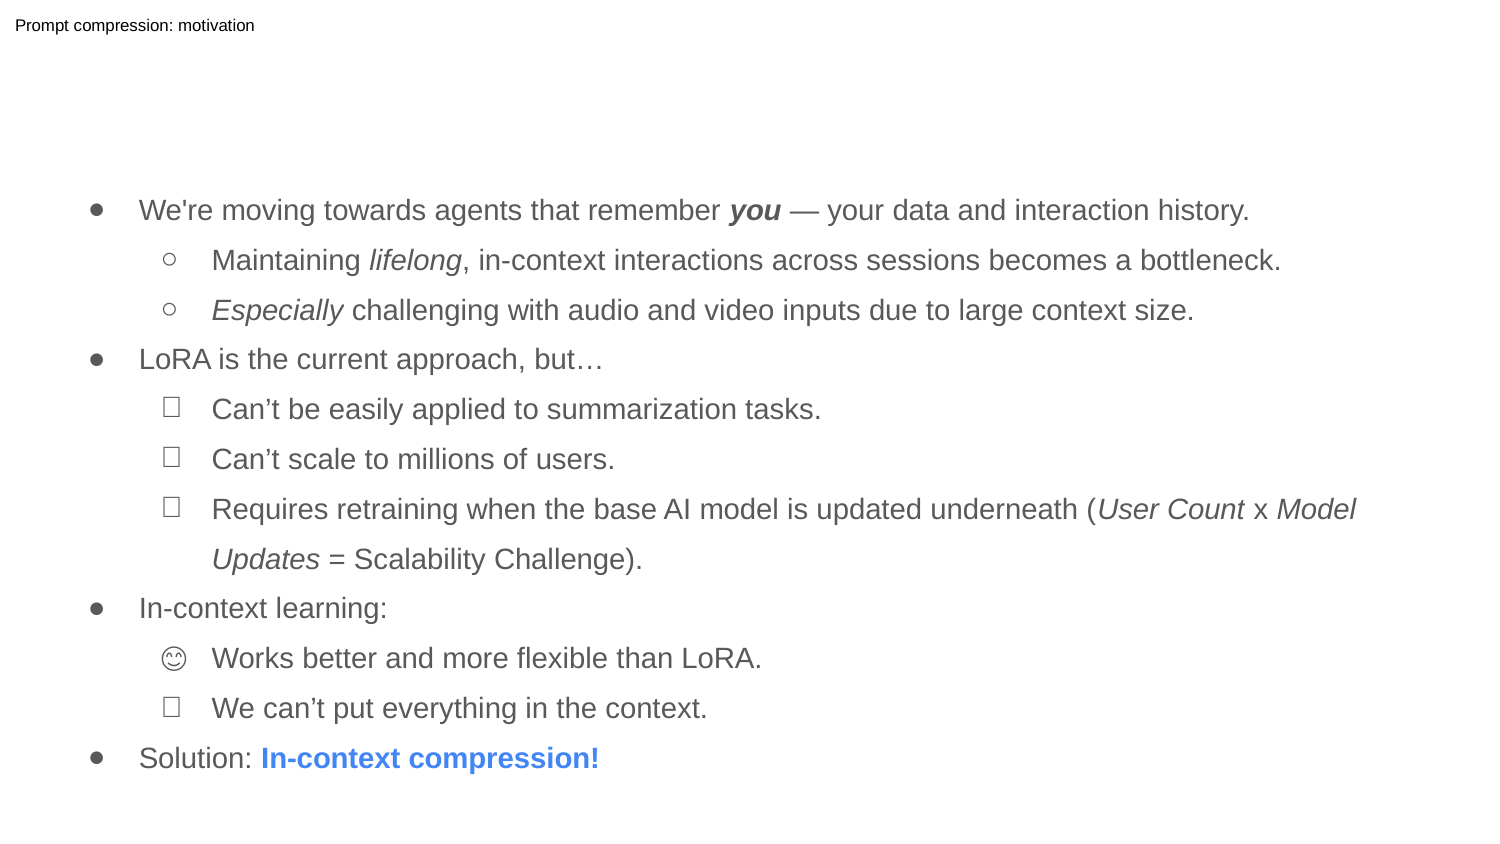

# Prompt compression: motivation
We're moving towards agents that remember you — your data and interaction history.
Maintaining lifelong, in-context interactions across sessions becomes a bottleneck.
Especially challenging with audio and video inputs due to large context size.
LoRA is the current approach, but…
Can’t be easily applied to summarization tasks.
Can’t scale to millions of users.
Requires retraining when the base AI model is updated underneath (User Count x Model Updates = Scalability Challenge).
In-context learning:
Works better and more flexible than LoRA.
We can’t put everything in the context.
Solution: In-context compression!